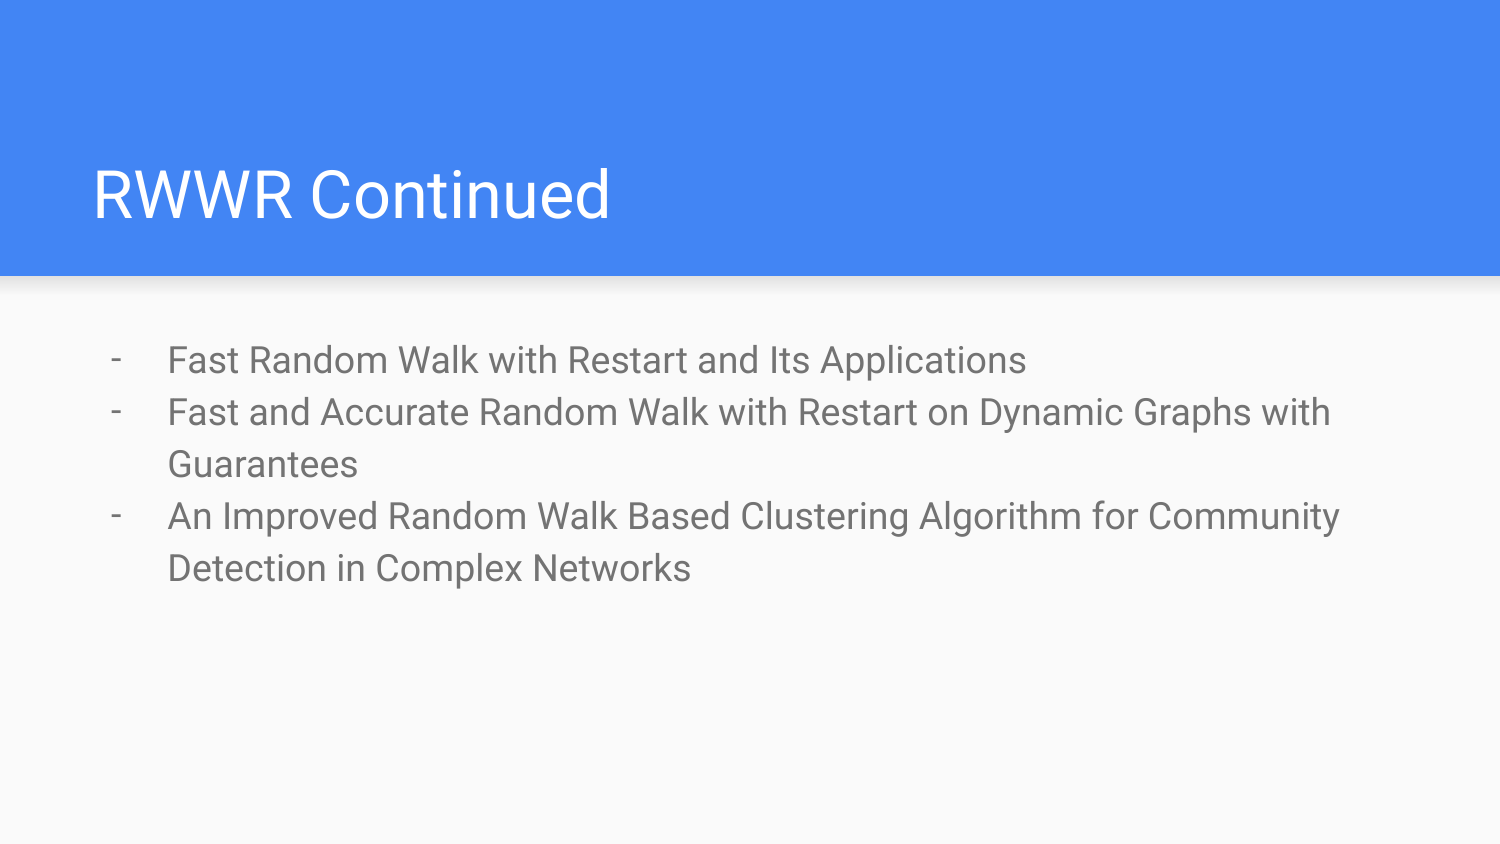

# RWWR Continued
Fast Random Walk with Restart and Its Applications
Fast and Accurate Random Walk with Restart on Dynamic Graphs with Guarantees
An Improved Random Walk Based Clustering Algorithm for Community Detection in Complex Networks